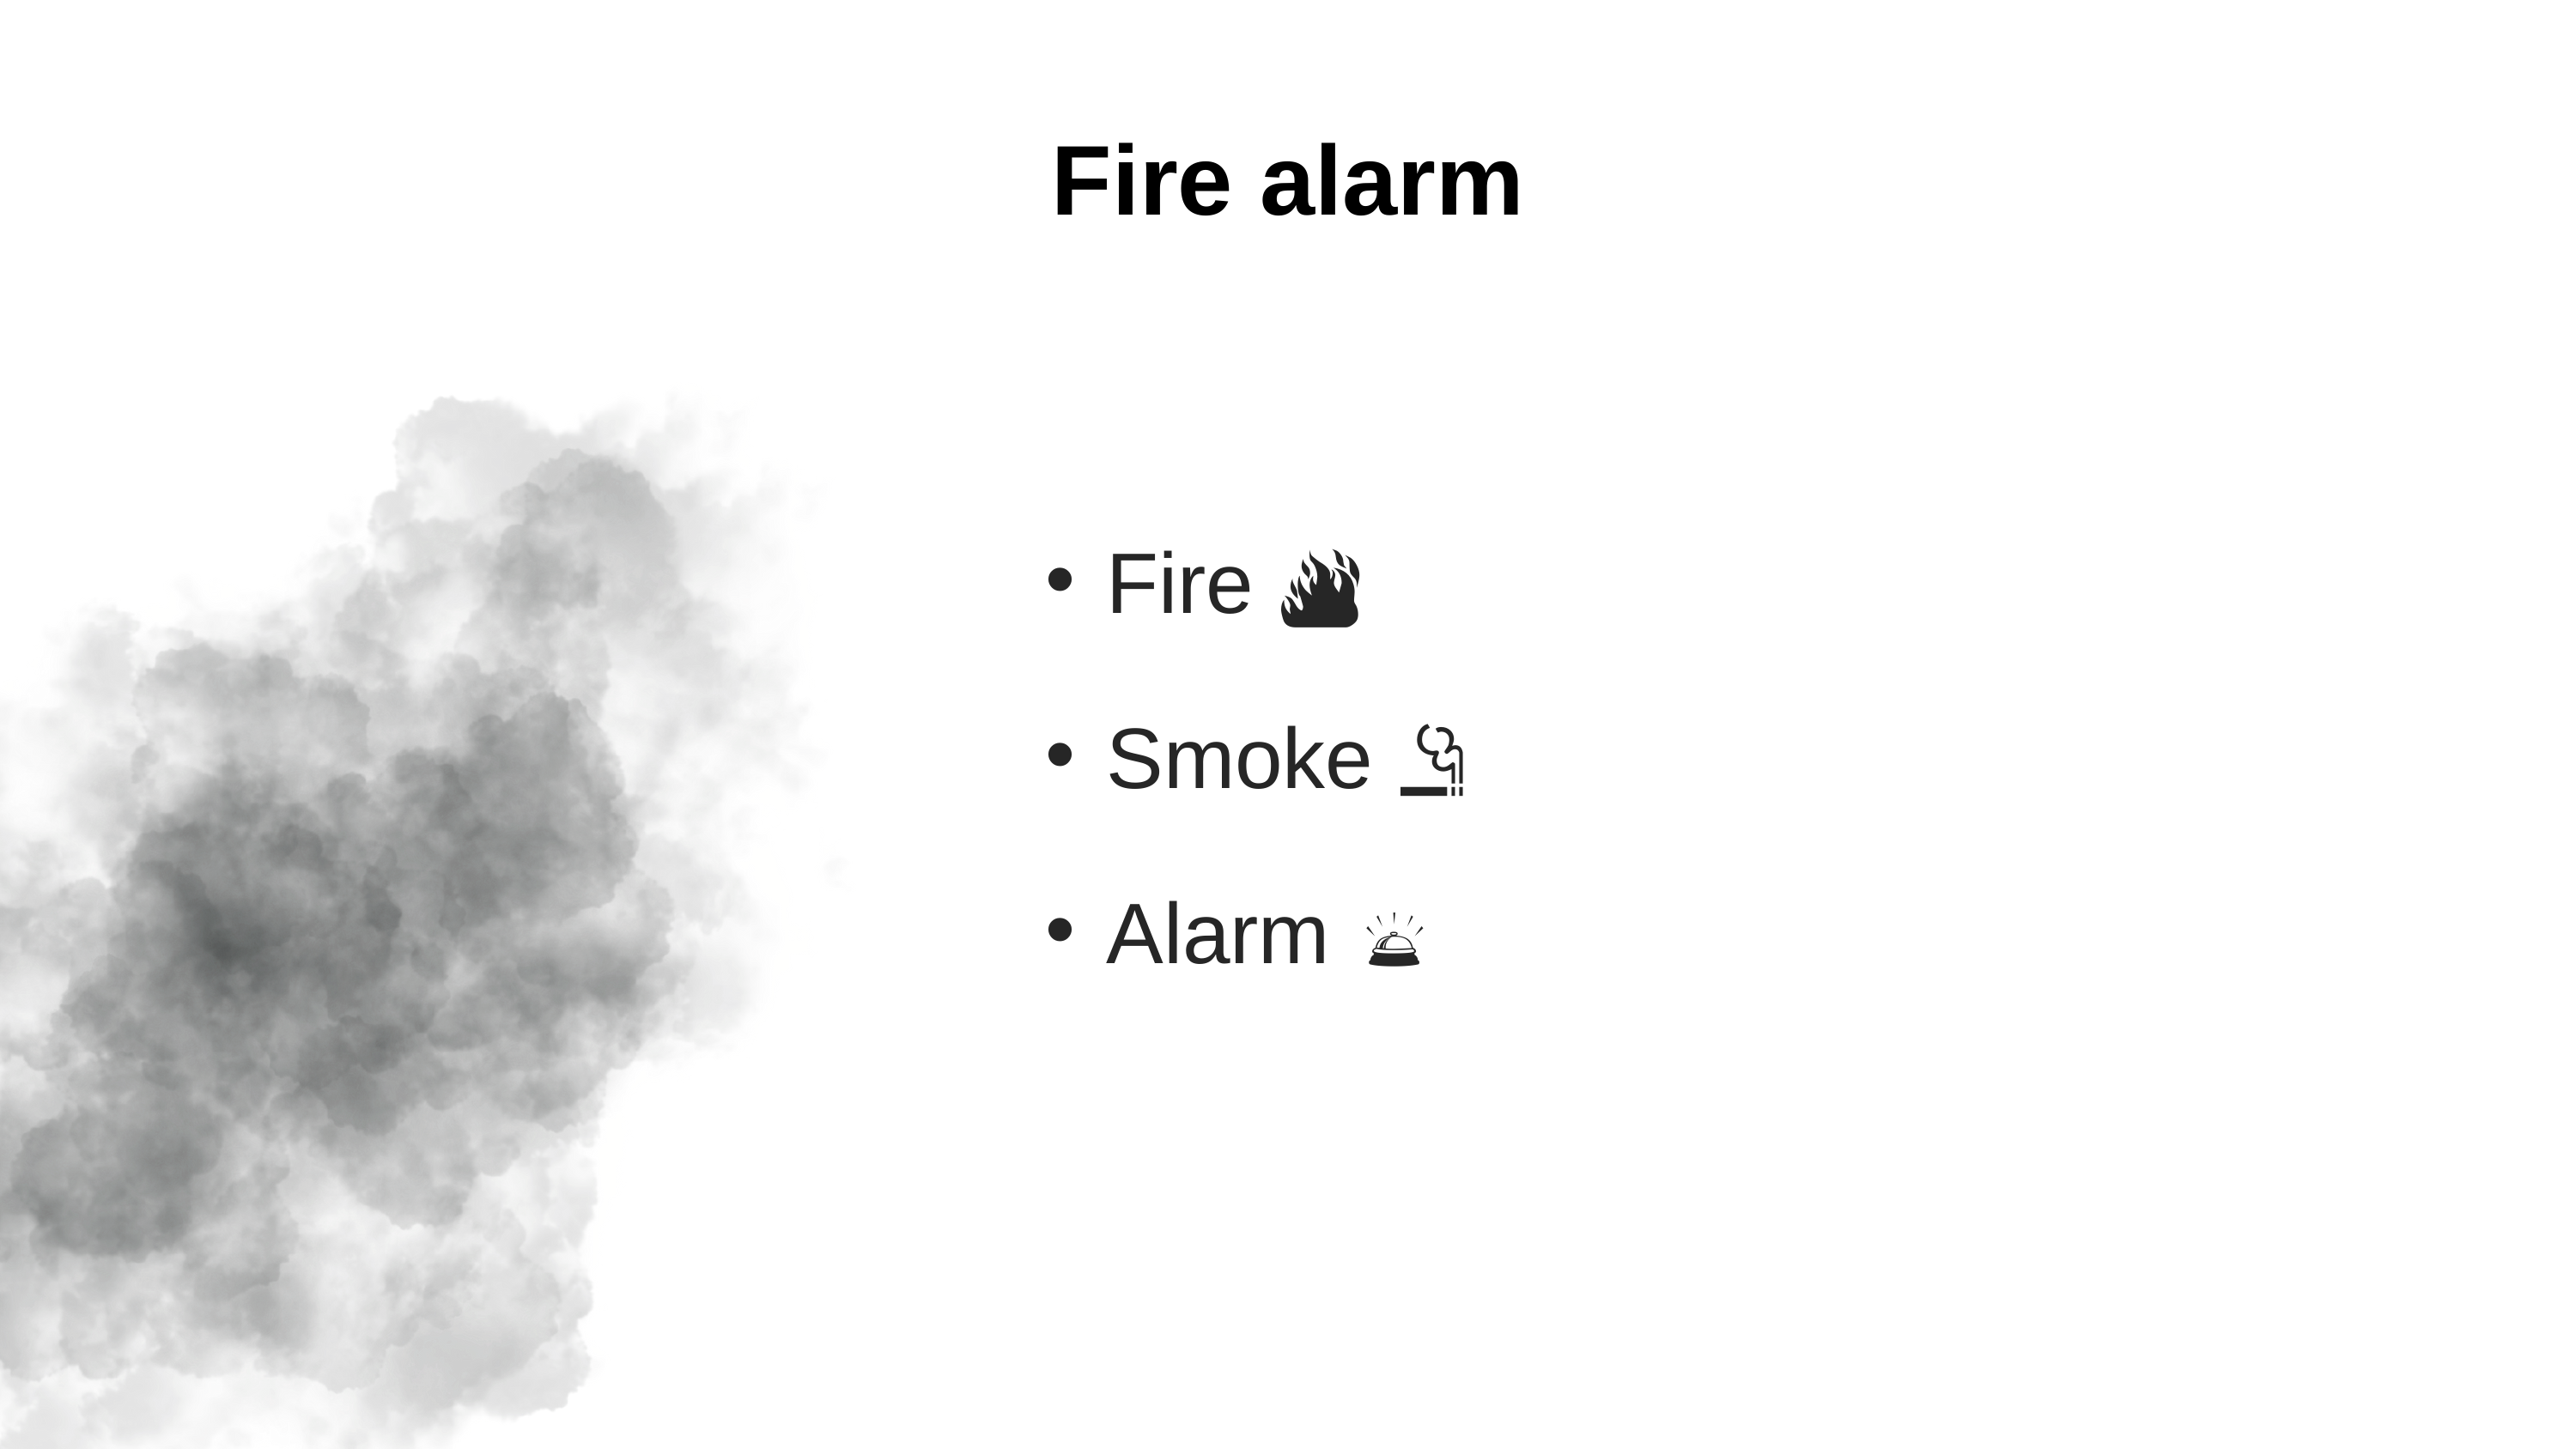

Fire alarm

Fire 🔥

Smoke 🚬

Alarm 🛎